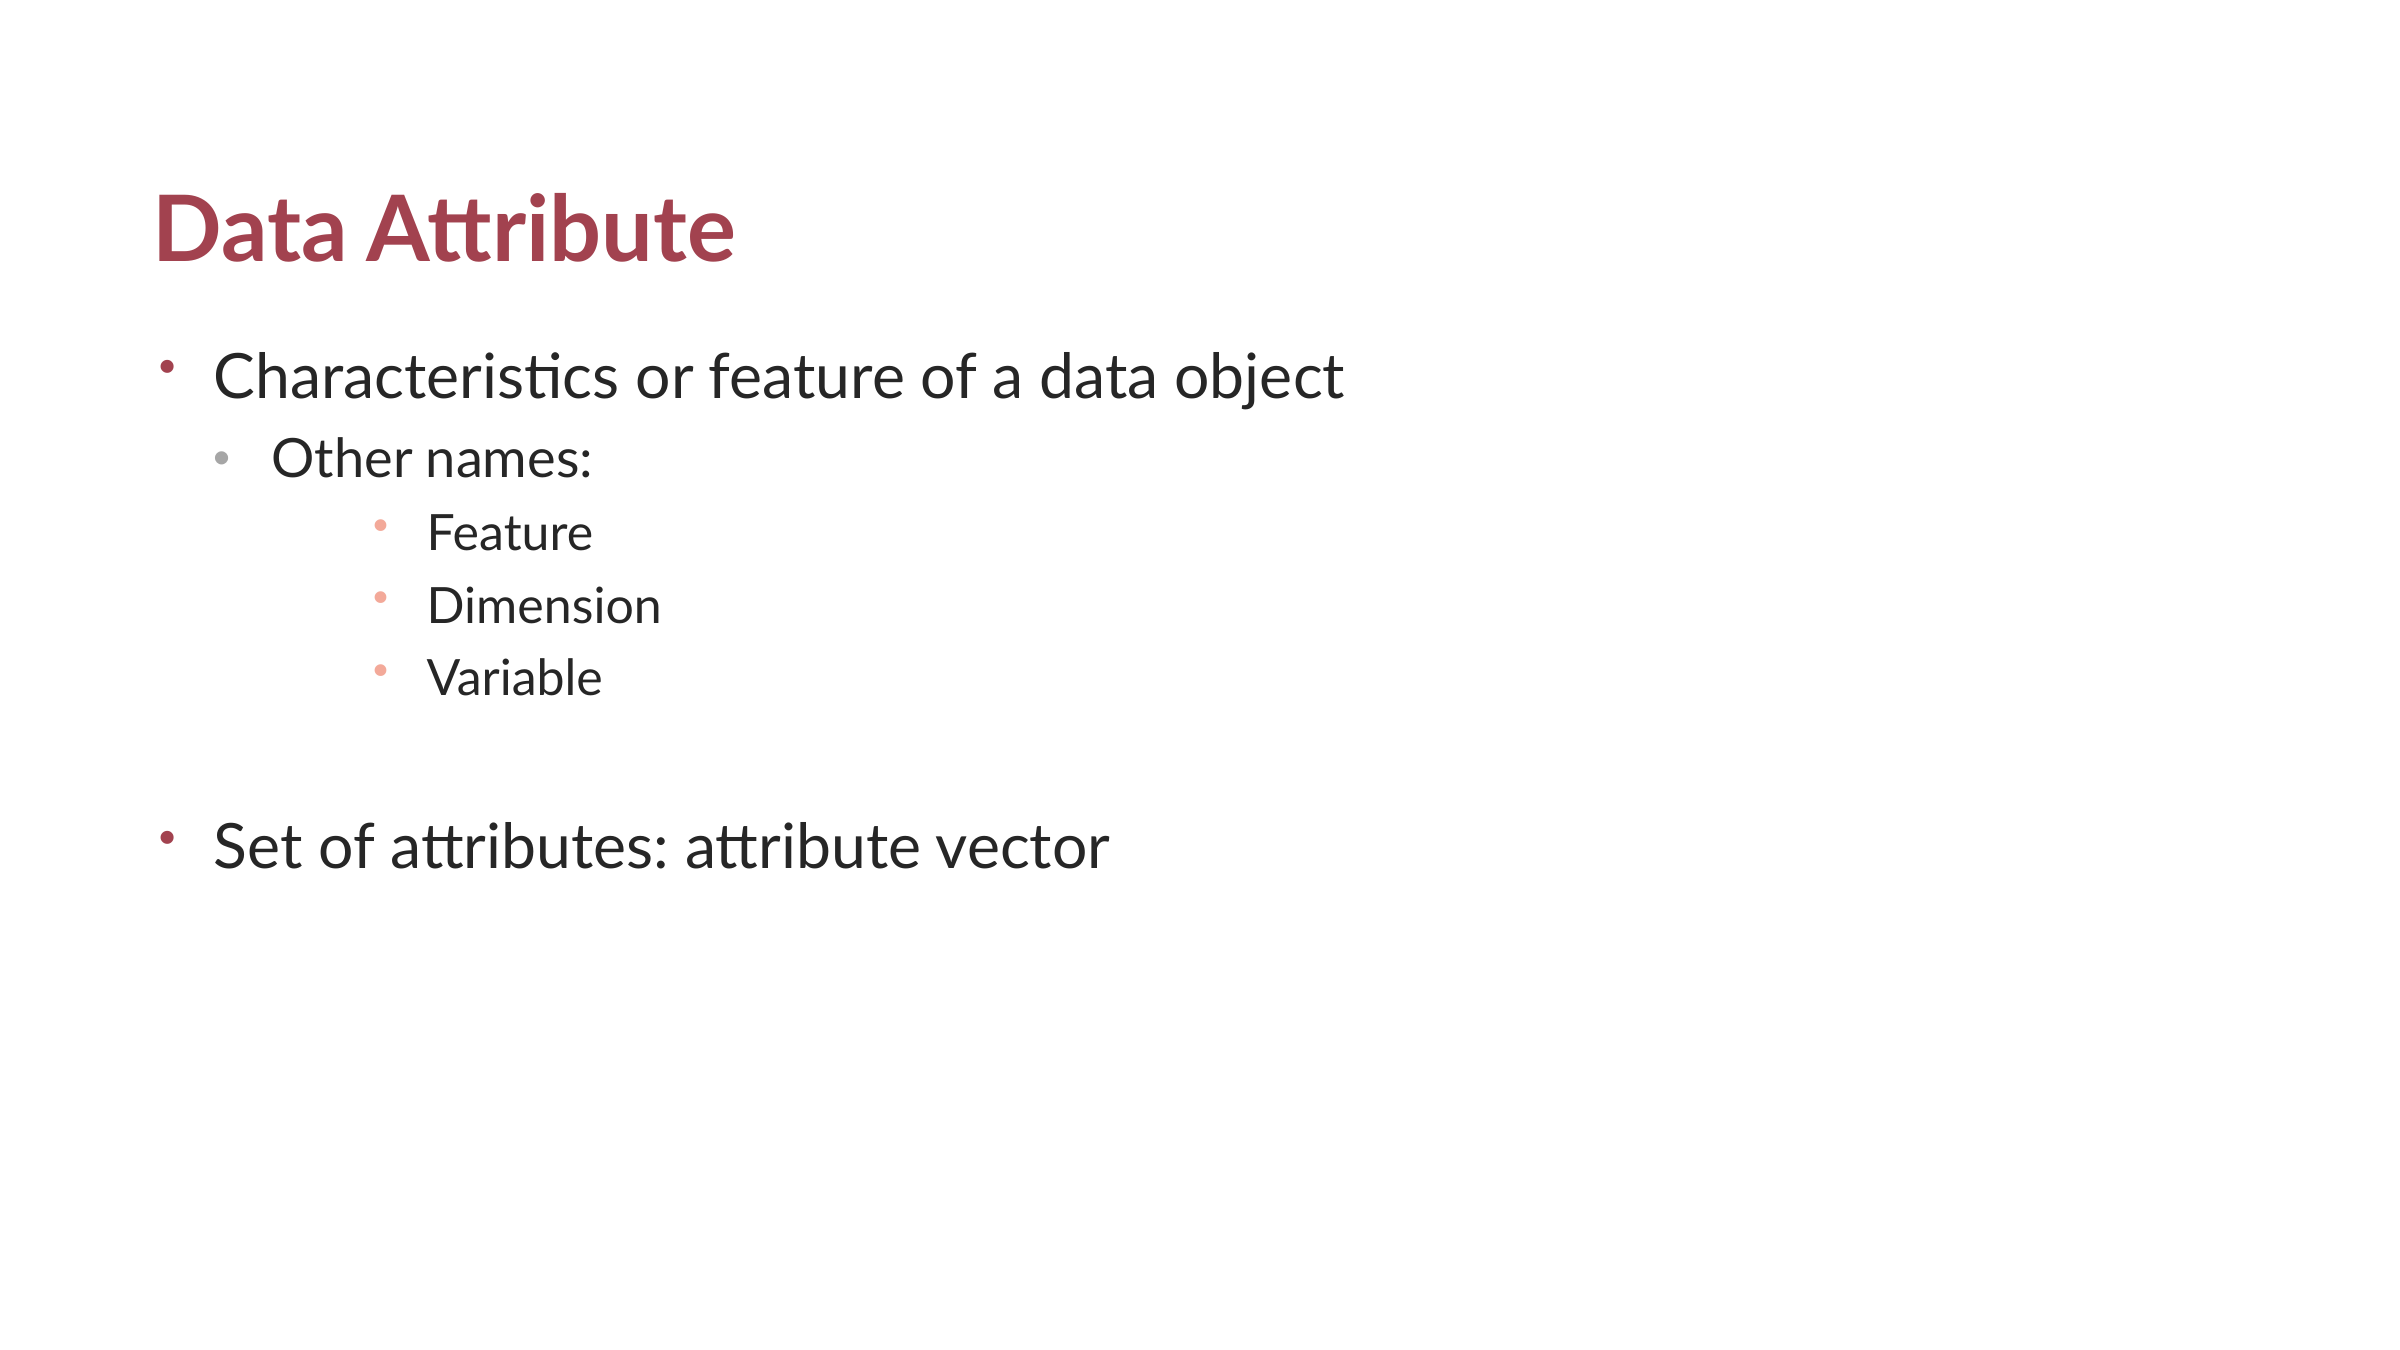

# Data Attribute
Characteristics or feature of a data object
Other names:
Feature
Dimension
Variable

Set of attributes: attribute vector